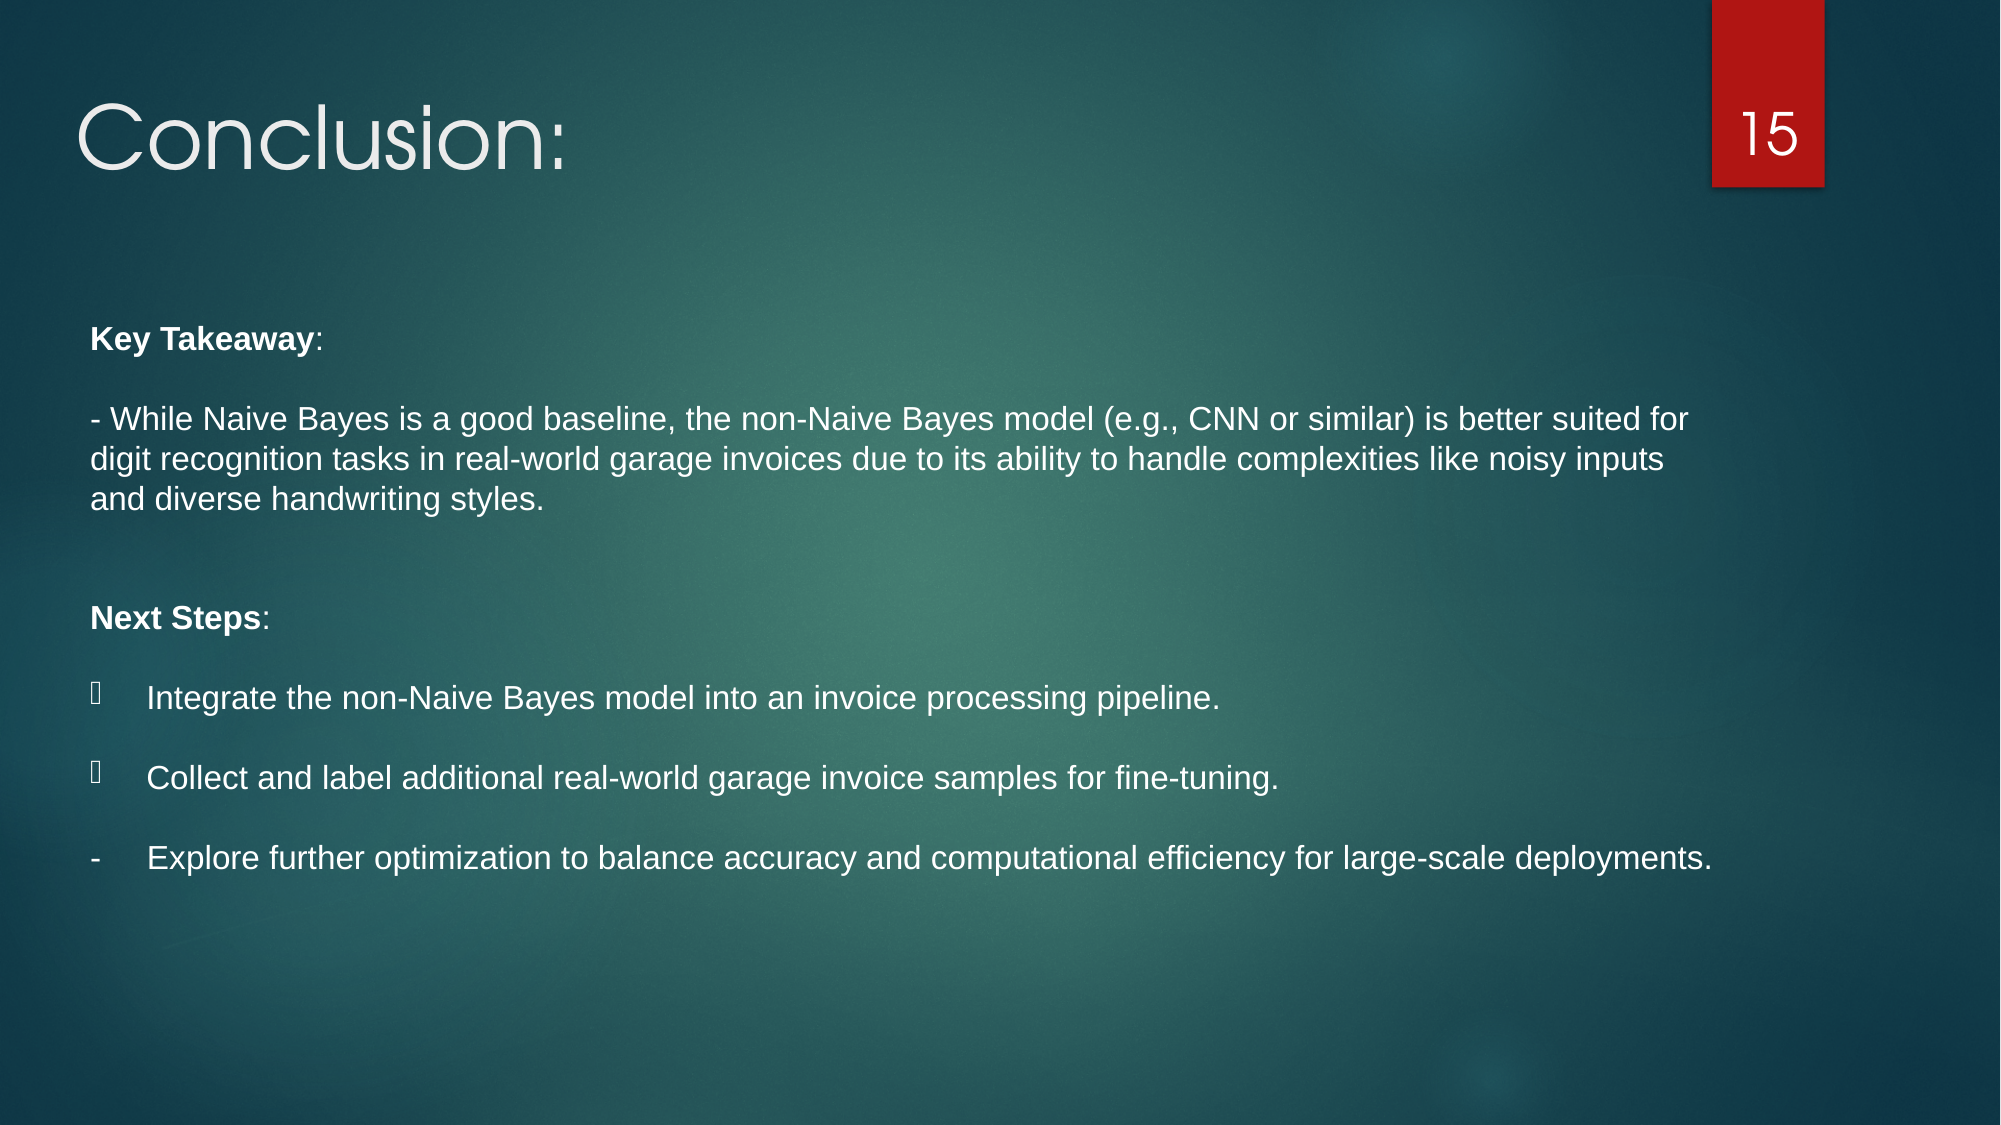

15
# Conclusion:

Key Takeaway:

- While Naive Bayes is a good baseline, the non-Naive Bayes model (e.g., CNN or similar) is better suited for
digit recognition tasks in real-world garage invoices due to its ability to handle complexities like noisy inputs
and diverse handwriting styles.

Next Steps:

Integrate the non-Naive Bayes model into an invoice processing pipeline.

Collect and label additional real-world garage invoice samples for fine-tuning.

-     Explore further optimization to balance accuracy and computational efficiency for large-scale deployments.